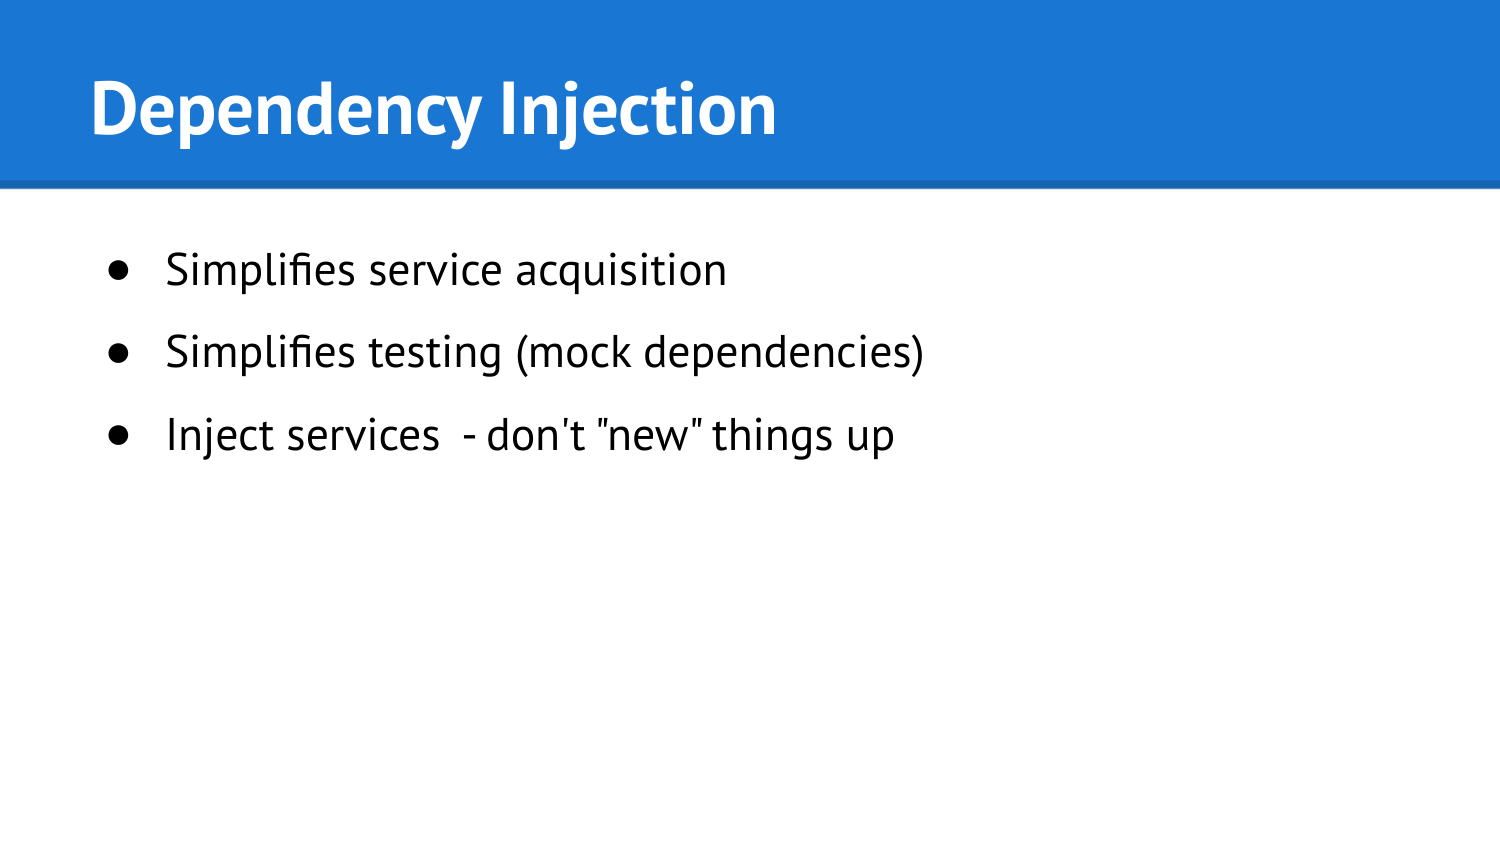

# Dependency Injection
Simplifies service acquisition
Simplifies testing (mock dependencies)
Inject services  - don't "new" things up